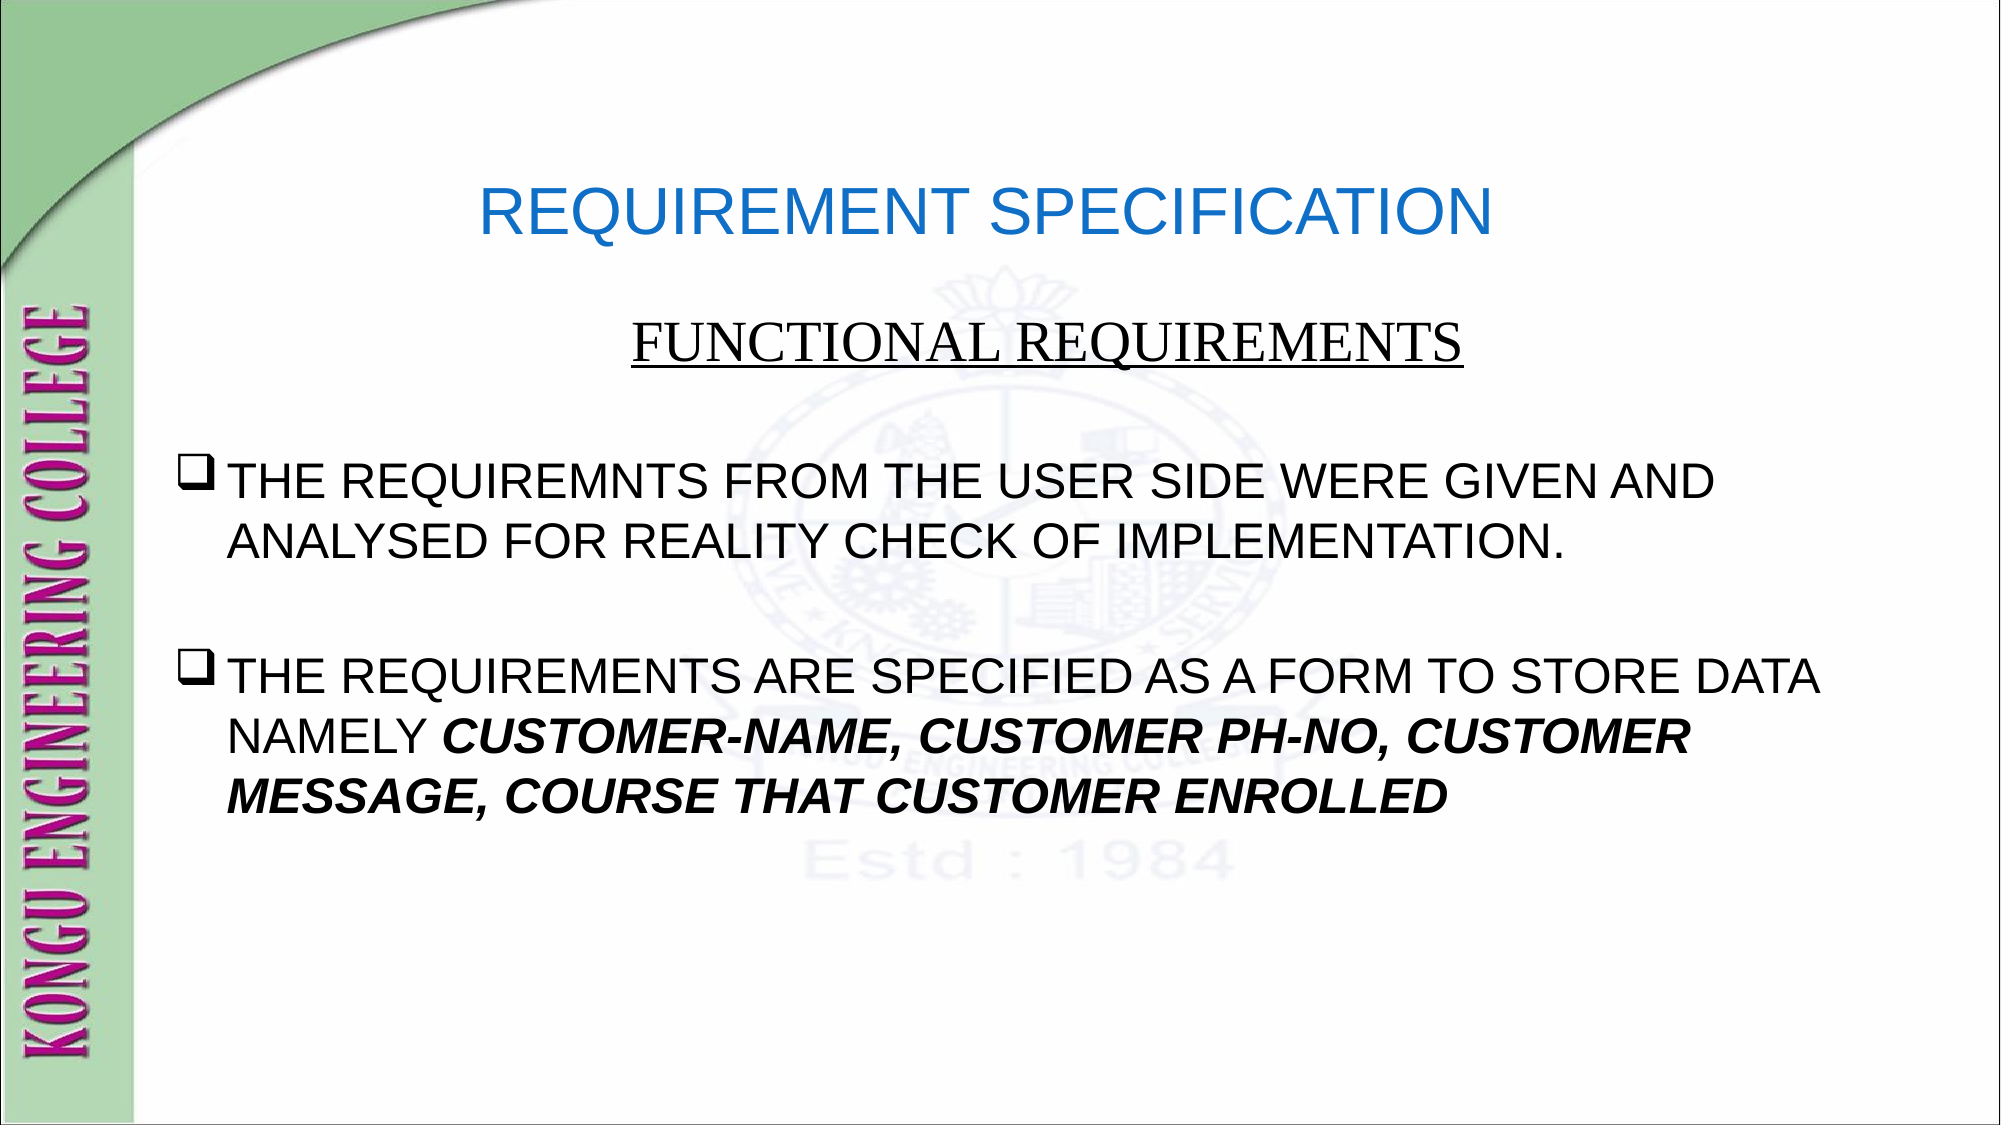

# REQUIREMENT SPECIFICATION
FUNCTIONAL REQUIREMENTS

THE REQUIREMNTS FROM THE USER SIDE WERE GIVEN AND ANALYSED FOR REALITY CHECK OF IMPLEMENTATION.

THE REQUIREMENTS ARE SPECIFIED AS A FORM TO STORE DATA NAMELY CUSTOMER-NAME, CUSTOMER PH-NO, CUSTOMER MESSAGE, COURSE THAT CUSTOMER ENROLLED